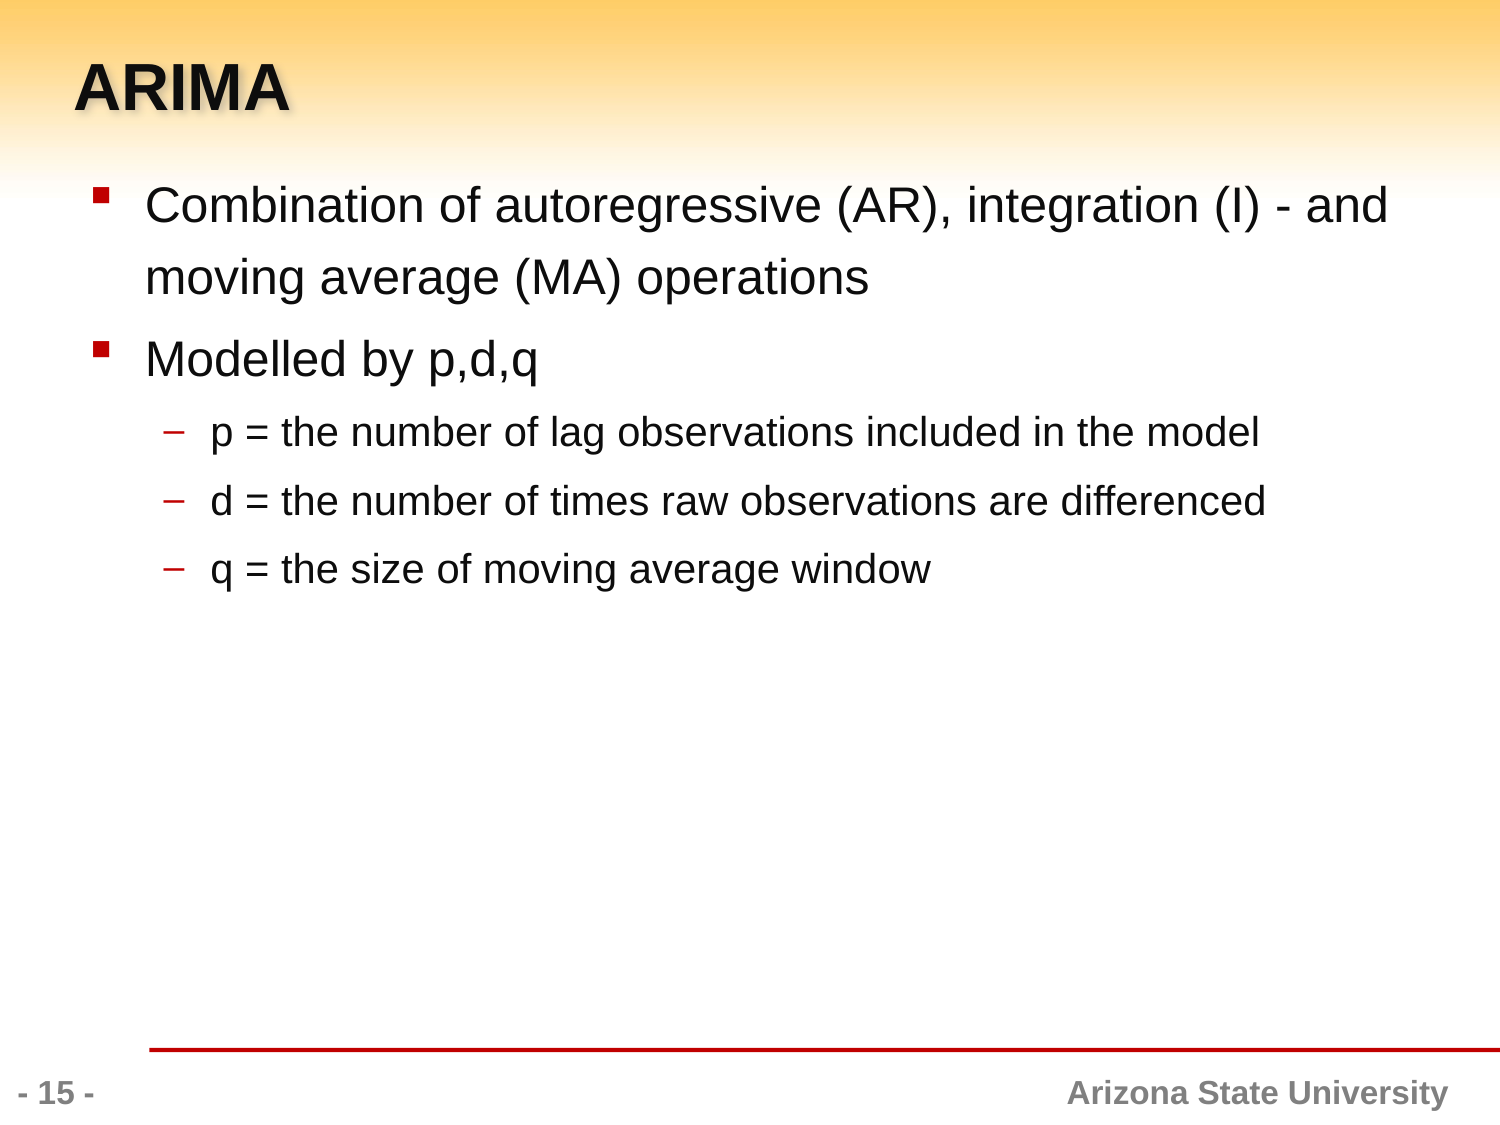

# ARIMA
Combination of autoregressive (AR), integration (I) - and moving average (MA) operations
Modelled by p,d,q
p = the number of lag observations included in the model
d = the number of times raw observations are differenced
q = the size of moving average window
- 15 -